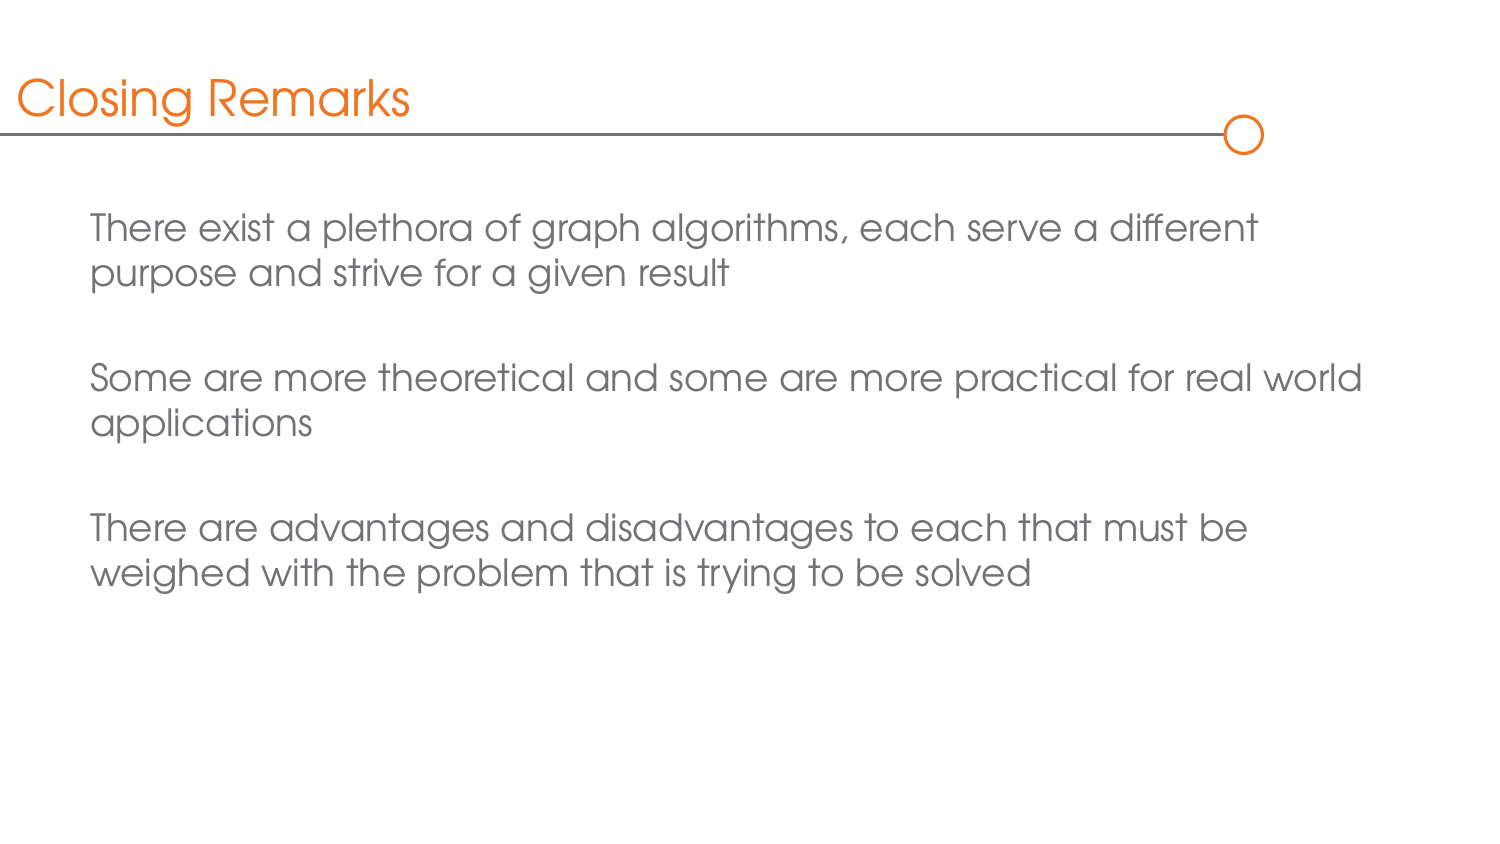

Closing Remarks
There exist a plethora of graph algorithms, each serve a different purpose and strive for a given result

Some are more theoretical and some are more practical for real world applications

There are advantages and disadvantages to each that must be weighed with the problem that is trying to be solved